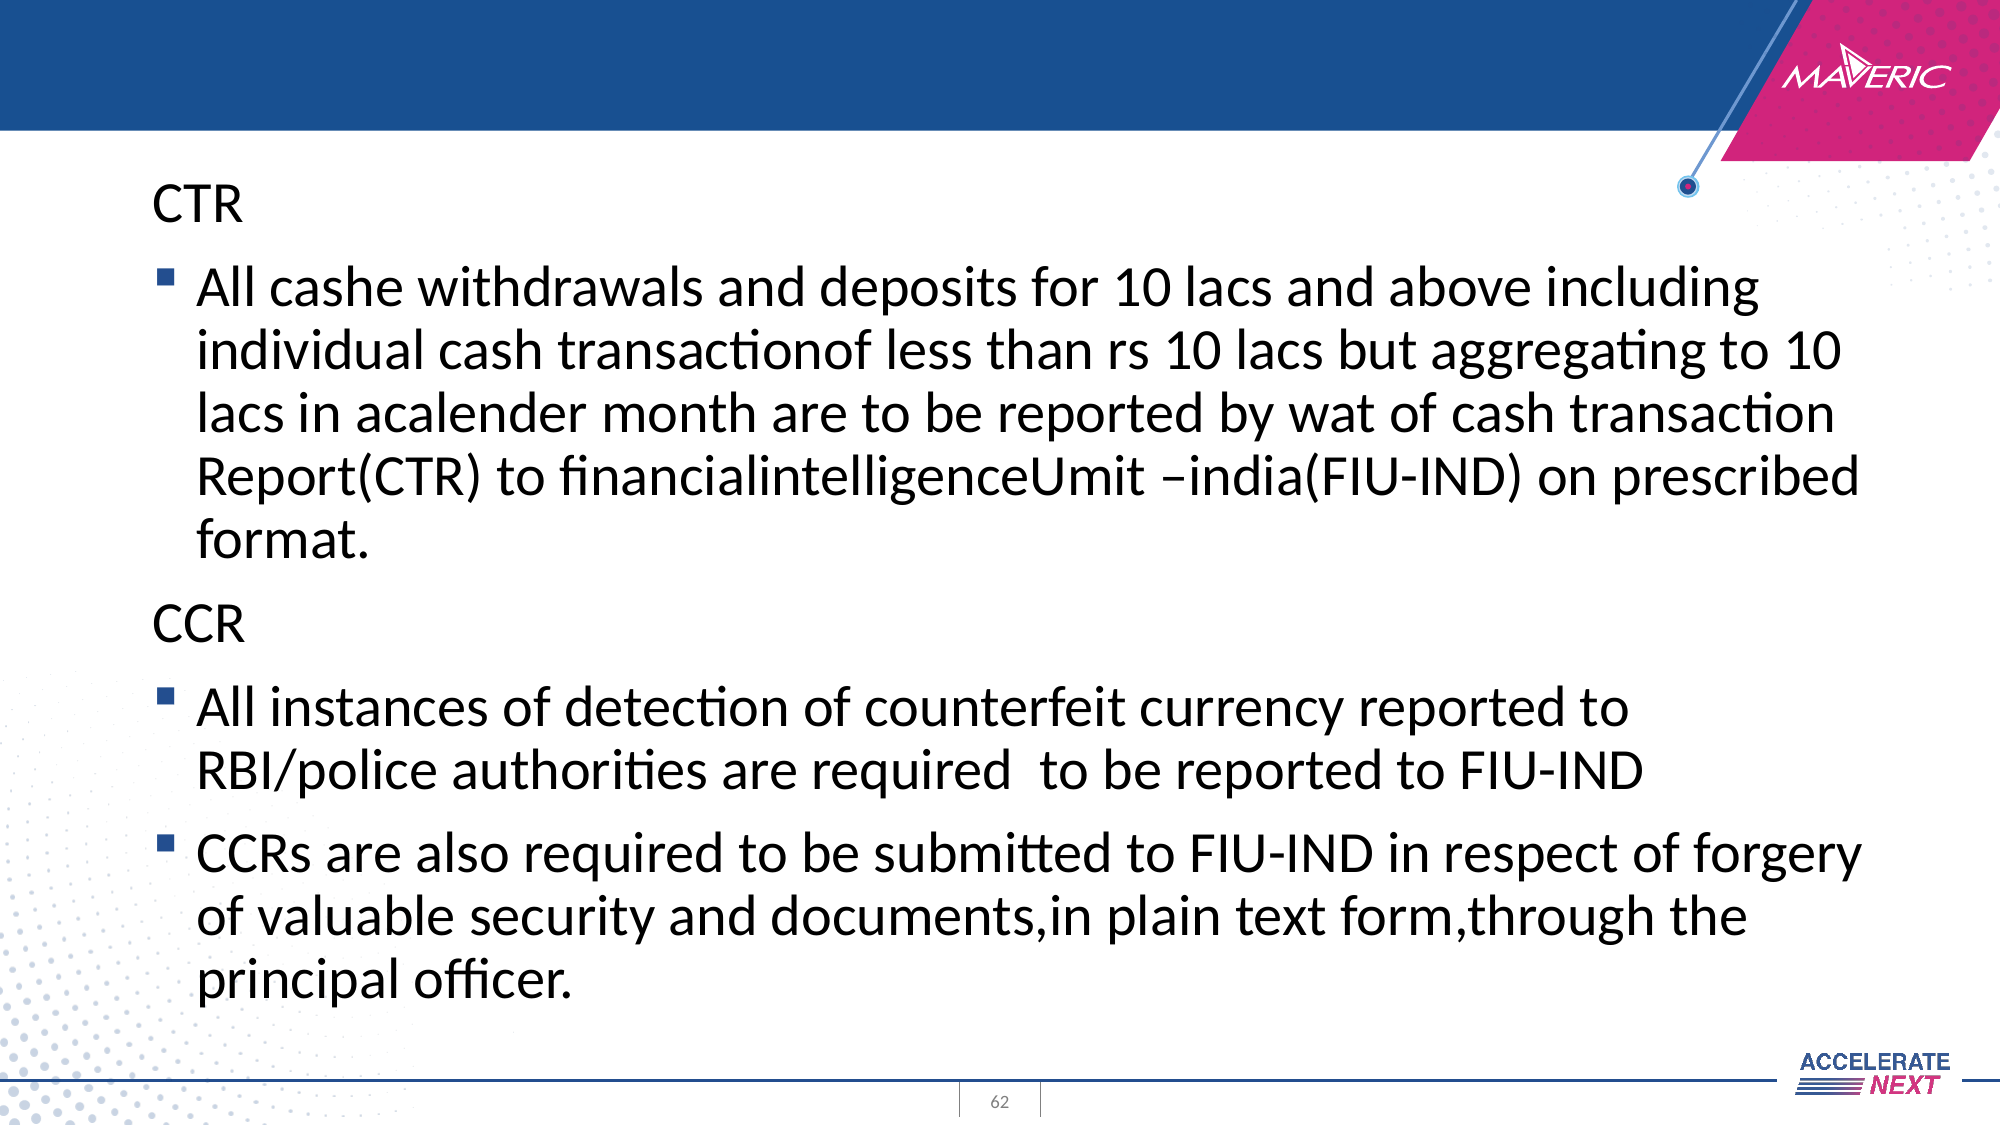

#
CTR
All cashe withdrawals and deposits for 10 lacs and above including individual cash transactionof less than rs 10 lacs but aggregating to 10 lacs in acalender month are to be reported by wat of cash transaction Report(CTR) to financialintelligenceUmit –india(FIU-IND) on prescribed format.
CCR
All instances of detection of counterfeit currency reported to RBI/police authorities are required  to be reported to FIU-IND
CCRs are also required to be submitted to FIU-IND in respect of forgery of valuable security and documents,in plain text form,through the principal officer.

62